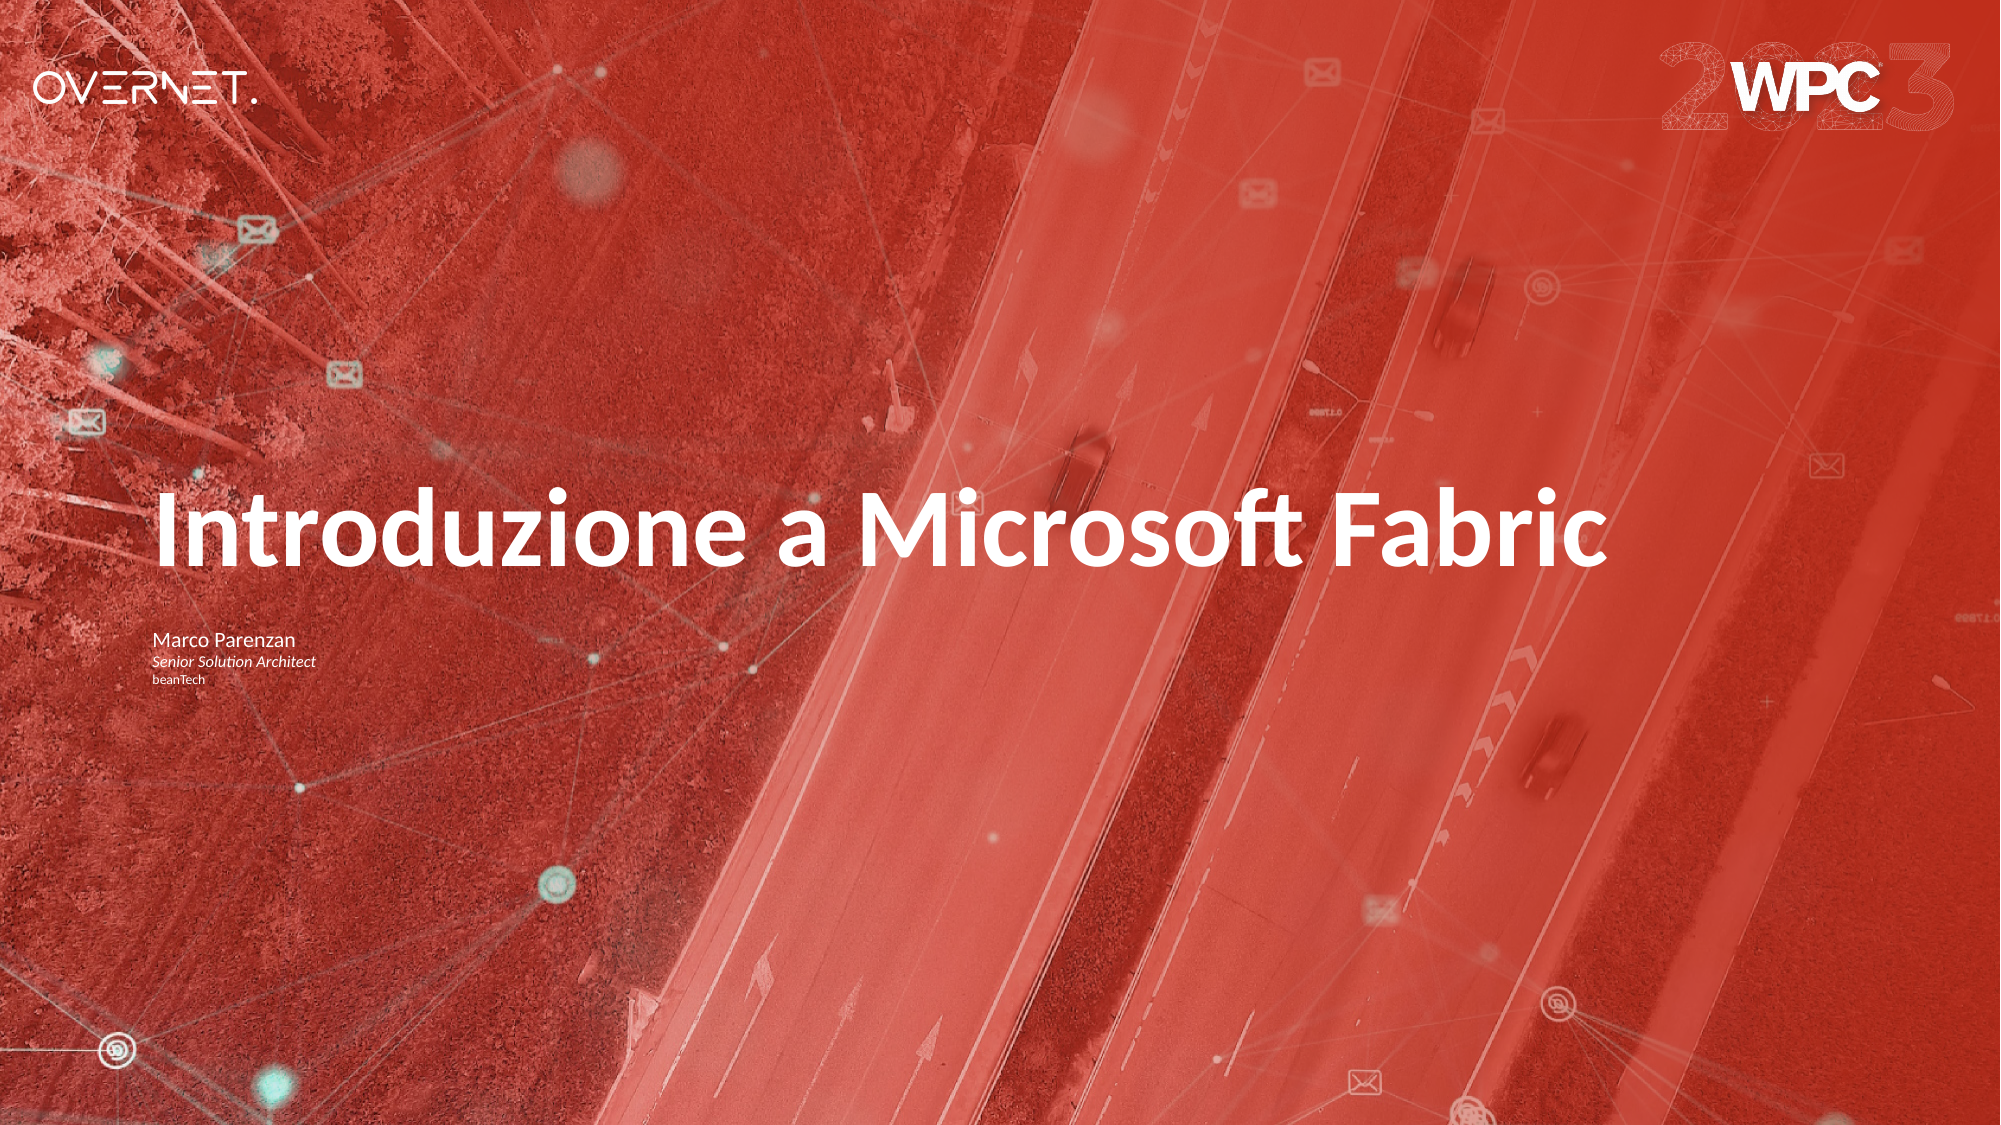

# Introduzione a Microsoft Fabric
Marco Parenzan
Senior Solution Architect
beanTech